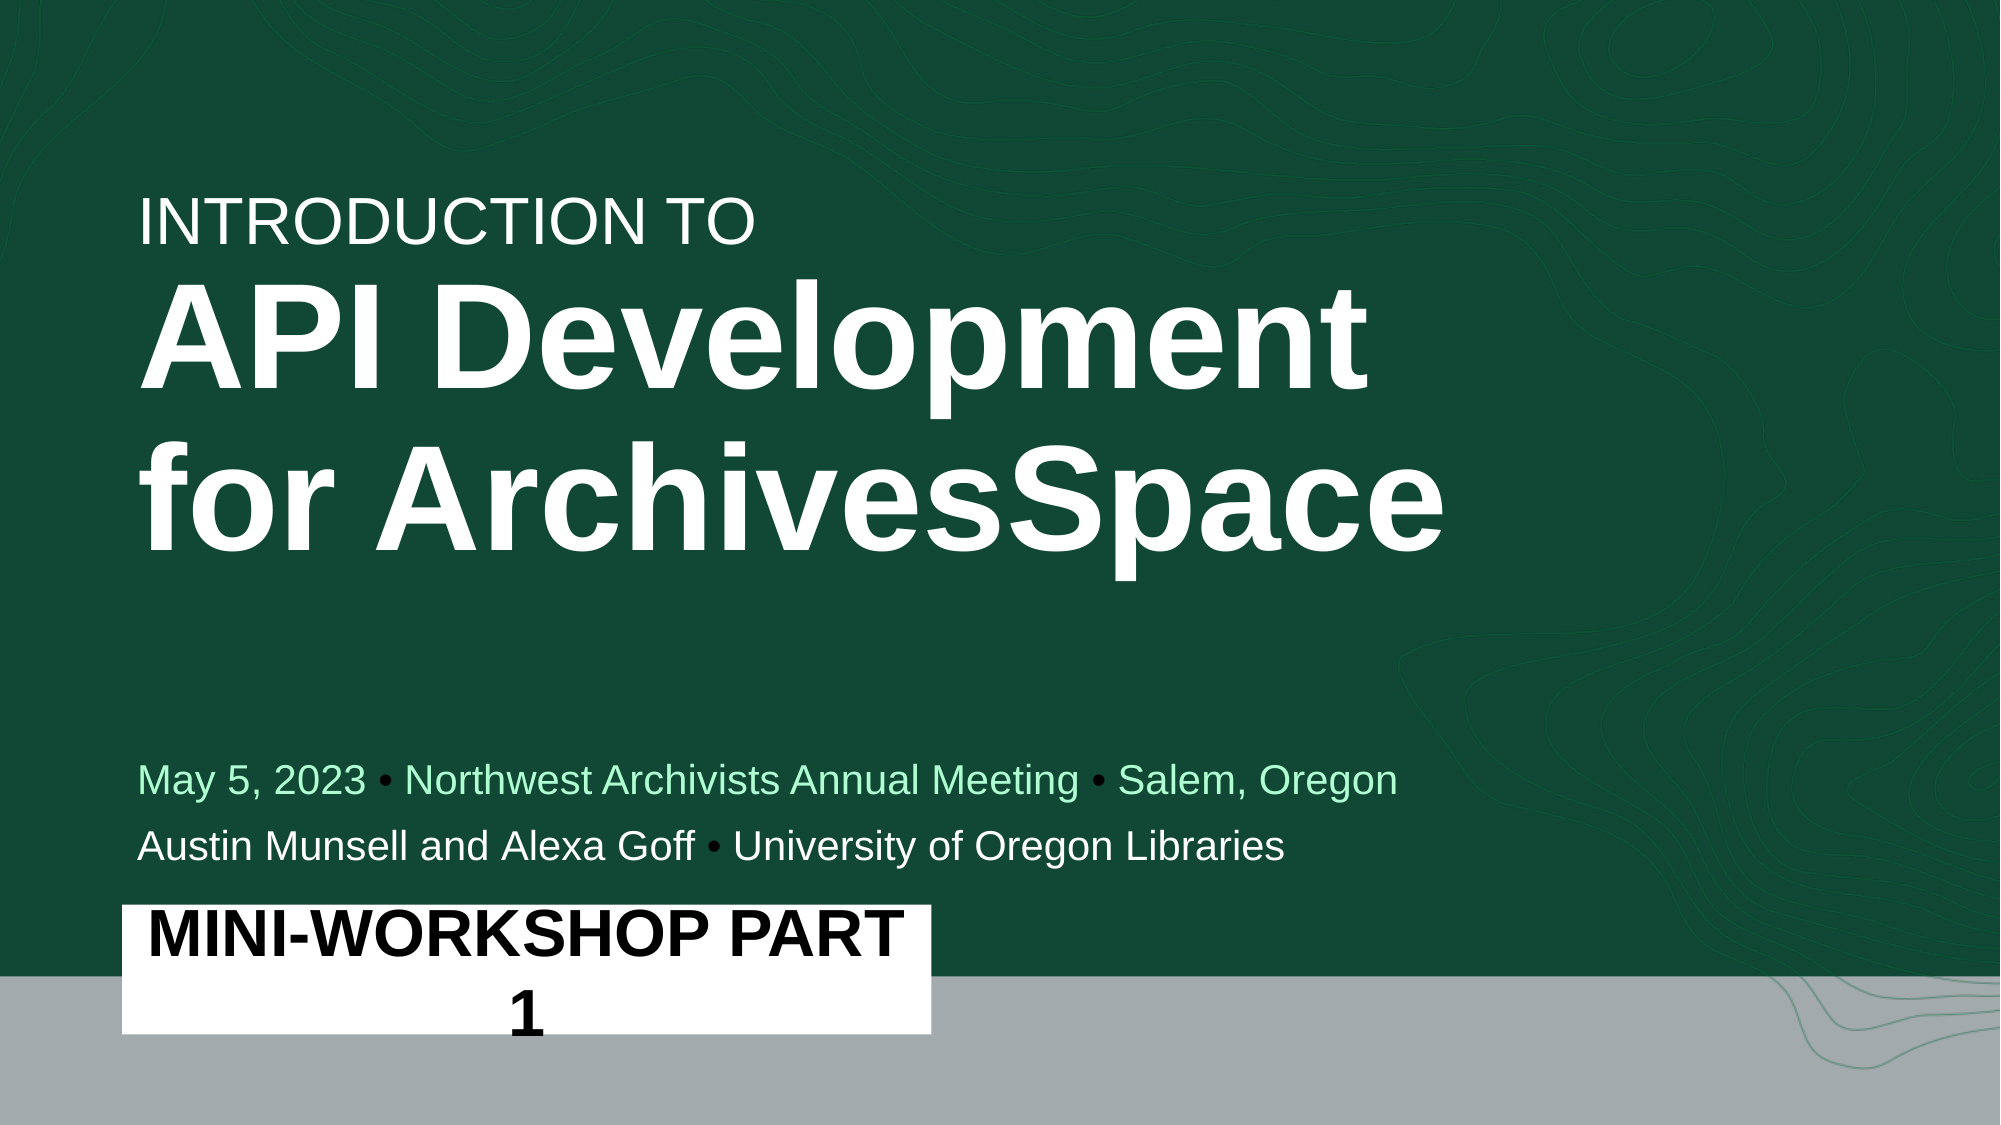

INTRODUCTION TO
API Development
for ArchivesSpace
May 5, 2023 • Northwest Archivists Annual Meeting • Salem, Oregon
Austin Munsell and Alexa Goff • University of Oregon Libraries
MINI-WORKSHOP PART 1